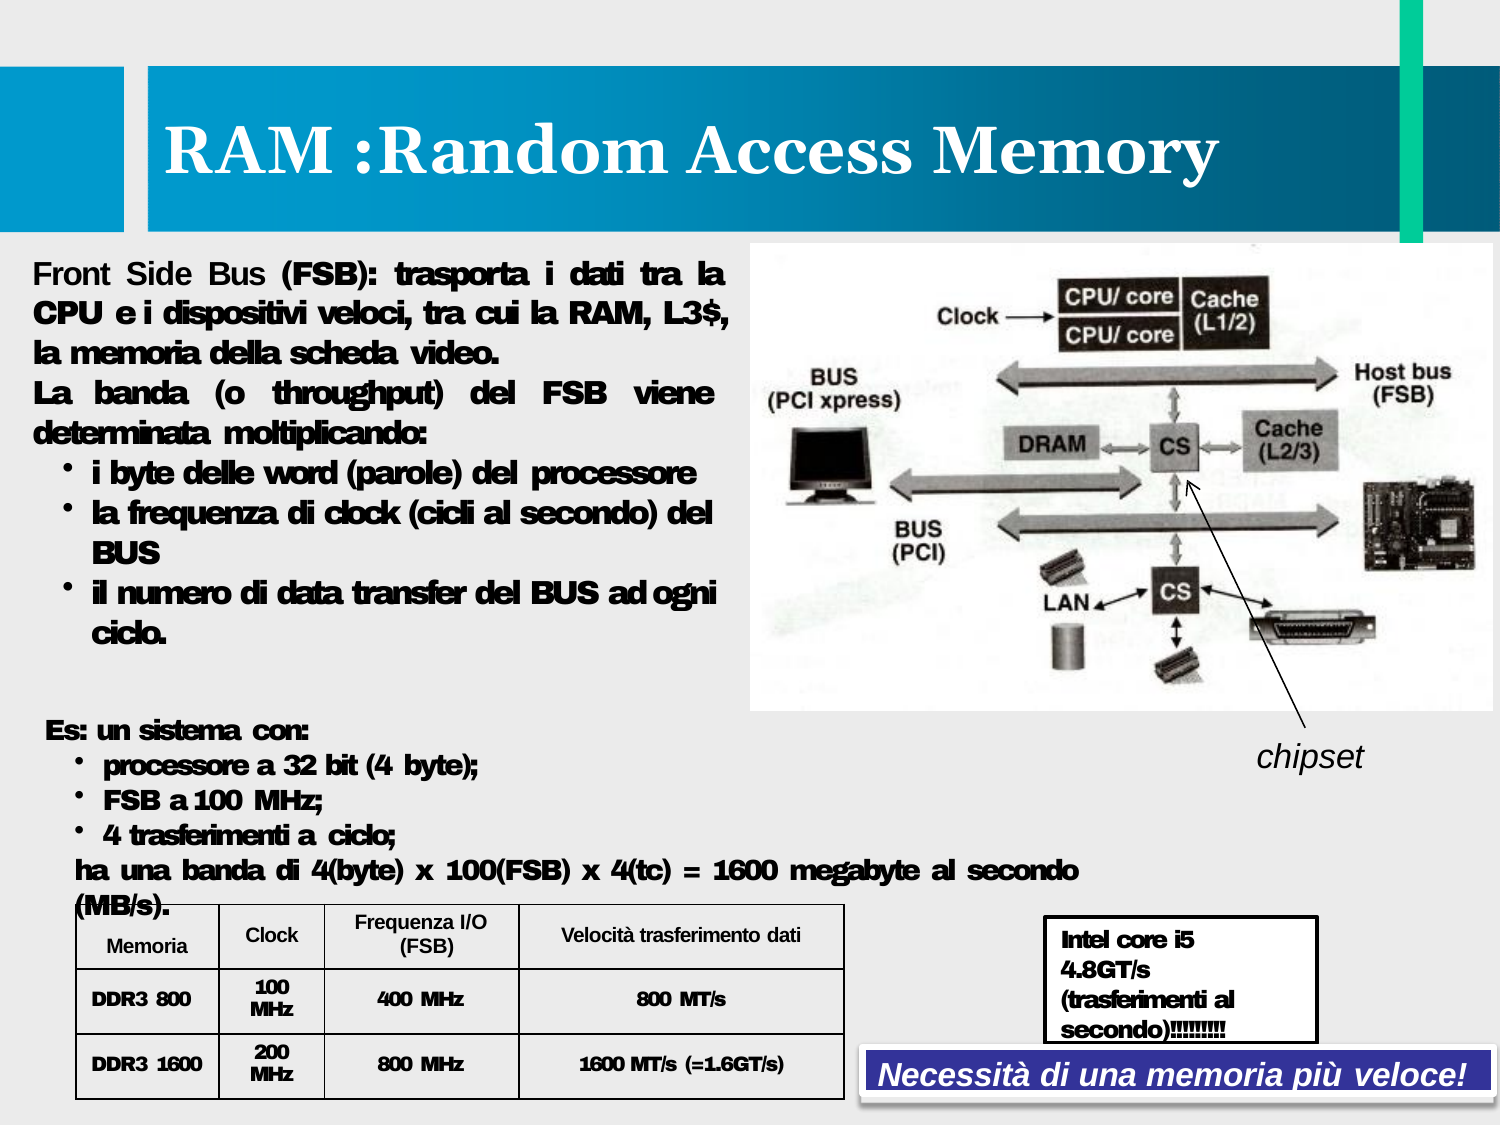

# RAM :Random Access Memory

Front Side Bus (FSB): trasporta i dati tra la  CPU e i dispositivi veloci, tra cui la RAM, L3$,  la memoria della scheda video.
La banda (o throughput) del FSB viene  determinata moltiplicando:
i byte delle word (parole) del processore
la frequenza di clock (cicli al secondo) del  BUS
il numero di data transfer del BUS ad ogni  ciclo.

Es: un sistema con:
processore a 32 bit (4 byte);
FSB a 100 MHz;
4 trasferimenti a ciclo;
ha una banda di 4(byte) x 100(FSB) x 4(tc) = 1600 megabyte al secondo (MB/s).
chipset
| Memoria | Clock | Frequenza I/O (FSB) | Velocità trasferimento dati |
| --- | --- | --- | --- |
| DDR3 800 | 100 MHz | 400 MHz | 800 MT/s |
| DDR3 1600 | 200 MHz | 800 MHz | 1600 MT/s (=1.6GT/s) |
Intel core i5 4.8GT/s  (trasferimenti al  secondo)!!!!!!!!!

Necessità di una memoria più veloce!